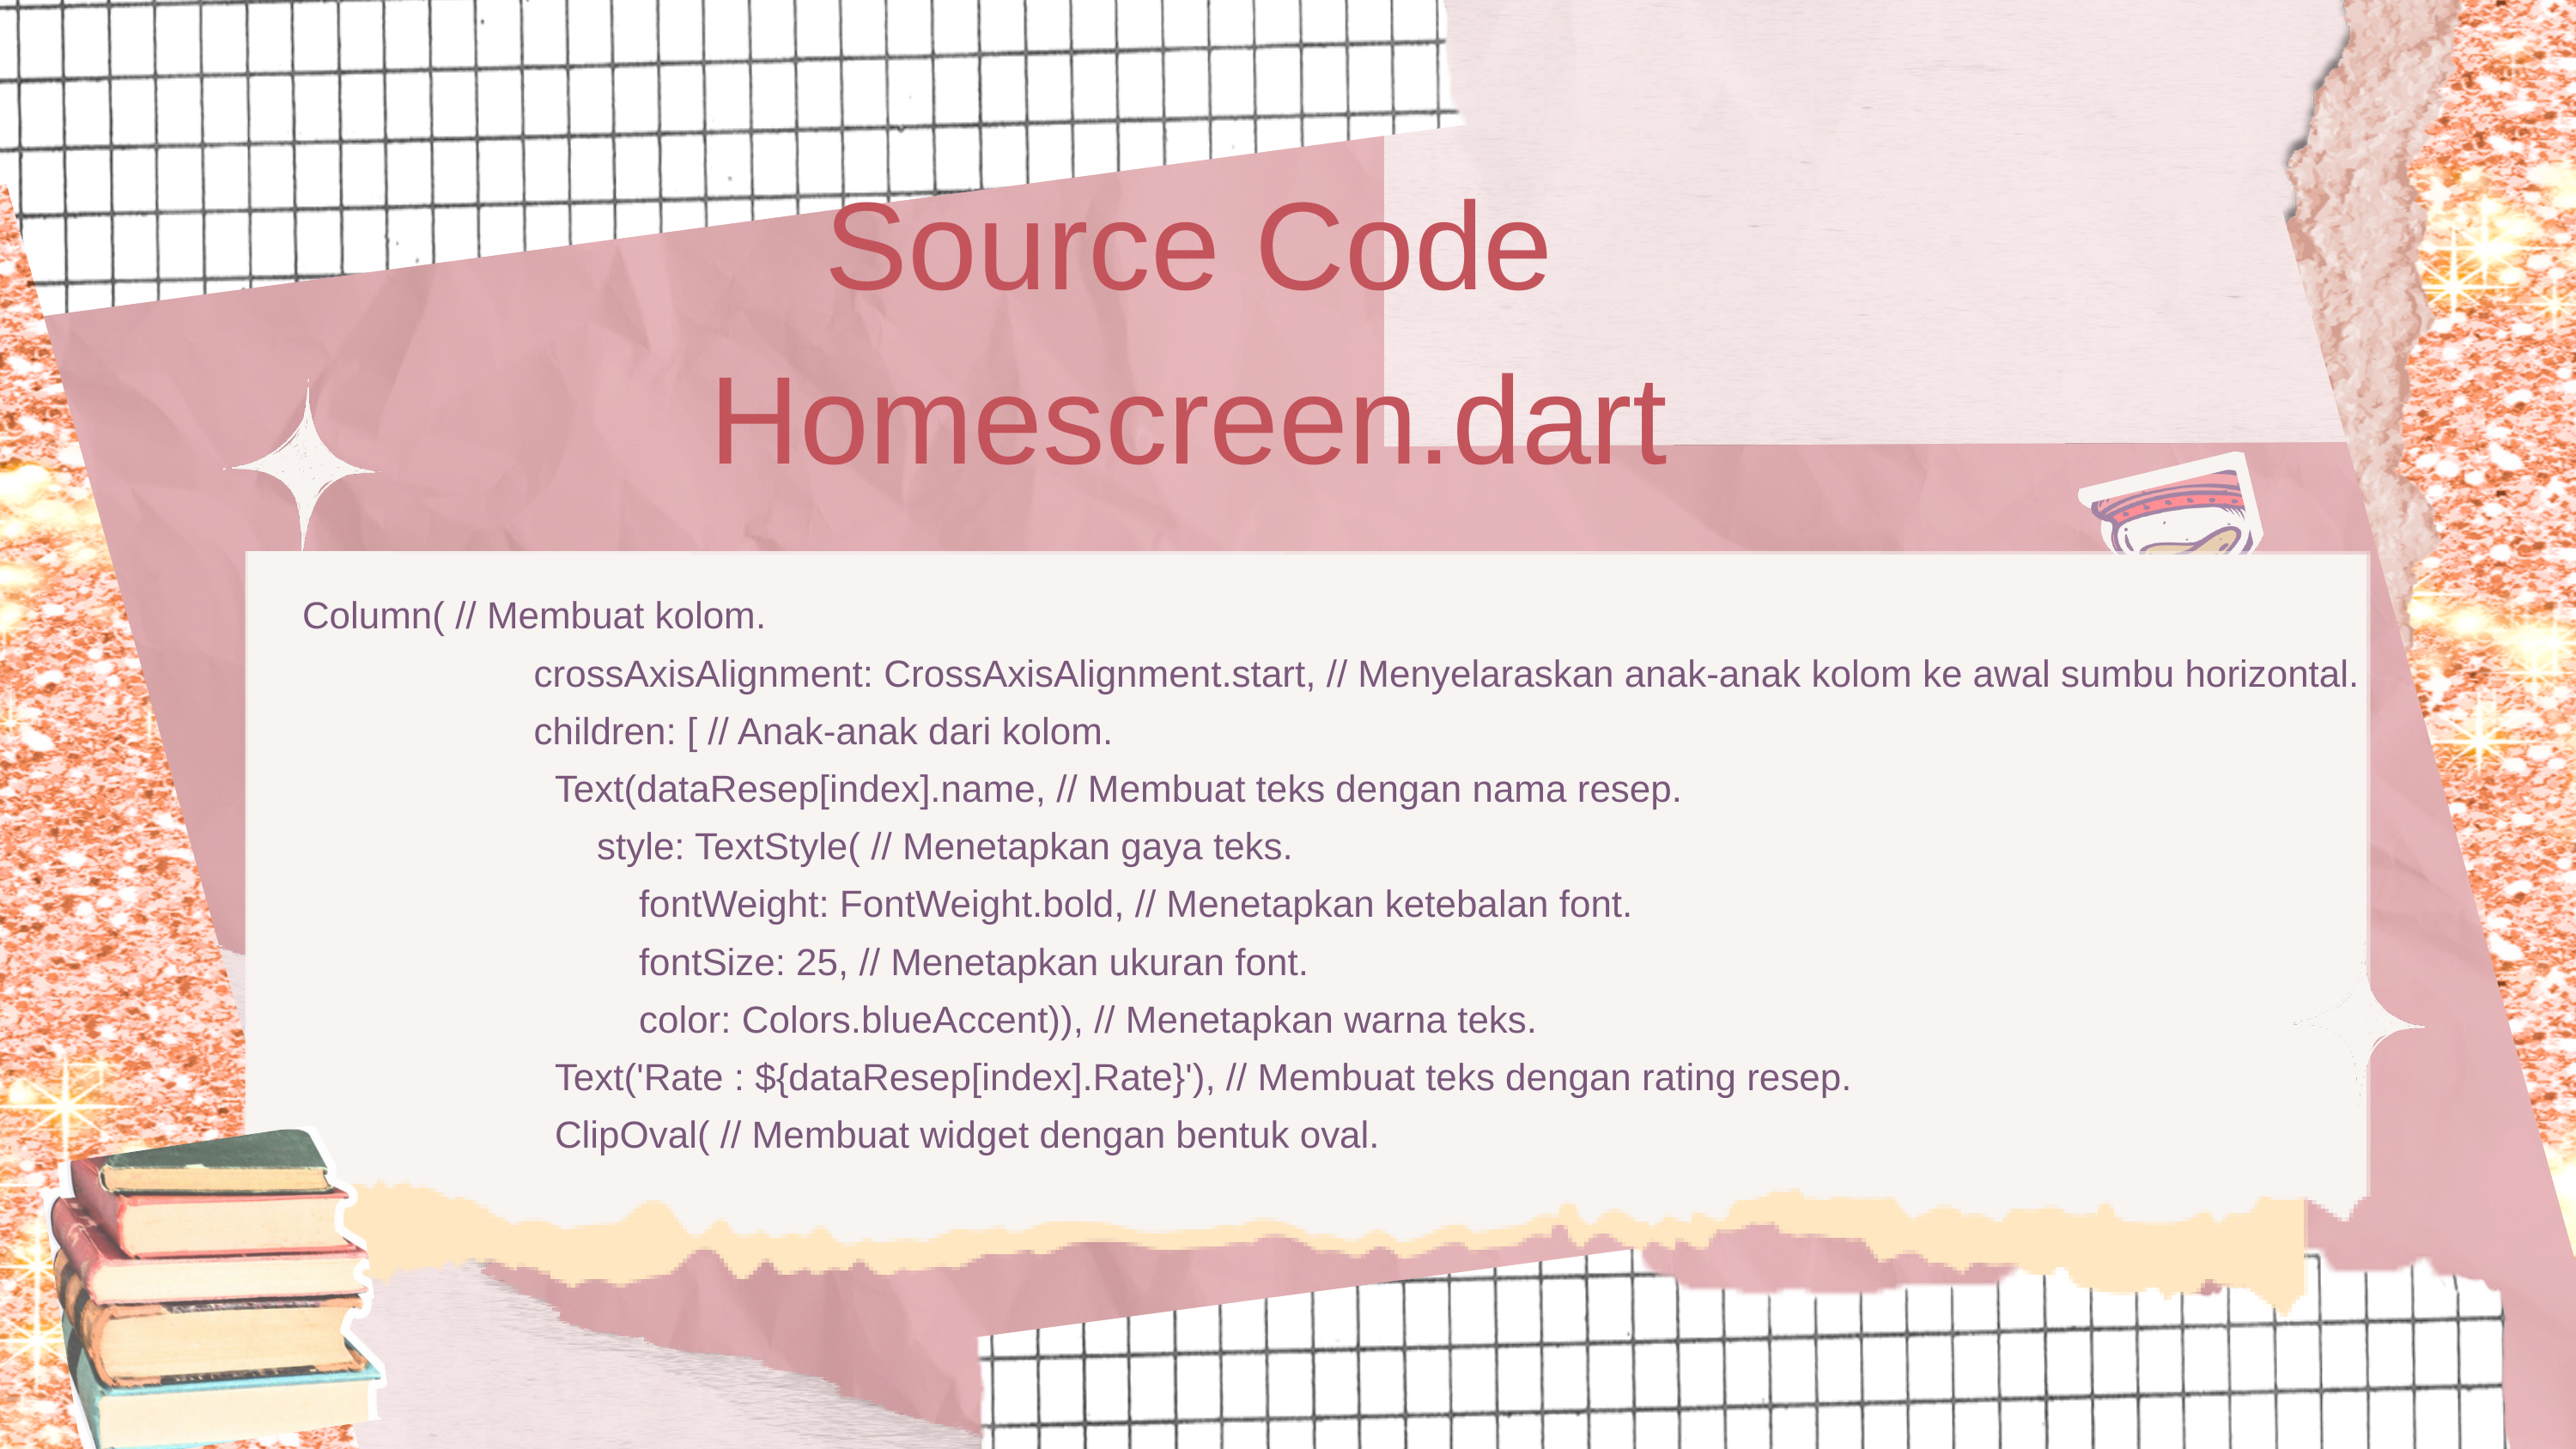

Source Code
Homescreen.dart

Column( // Membuat kolom.
                      crossAxisAlignment: CrossAxisAlignment.start, // Menyelaraskan anak-anak kolom ke awal sumbu horizontal.
                      children: [ // Anak-anak dari kolom.
                        Text(dataResep[index].name, // Membuat teks dengan nama resep.
                            style: TextStyle( // Menetapkan gaya teks.
                                fontWeight: FontWeight.bold, // Menetapkan ketebalan font.
                                fontSize: 25, // Menetapkan ukuran font.
                                color: Colors.blueAccent)), // Menetapkan warna teks.
                        Text('Rate : ${dataResep[index].Rate}'), // Membuat teks dengan rating resep.
                        ClipOval( // Membuat widget dengan bentuk oval.